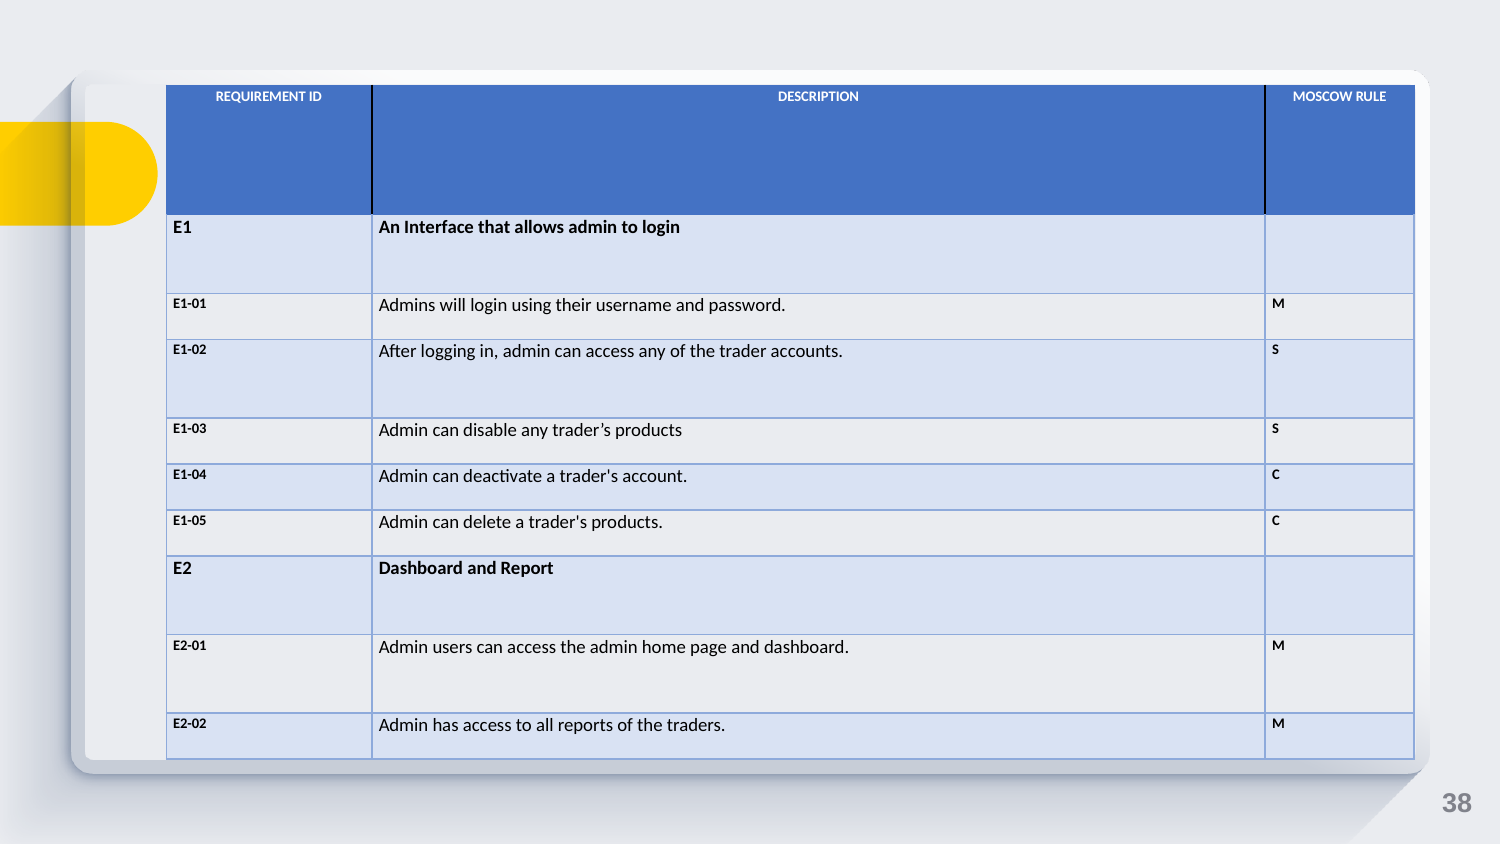

| REQUIREMENT ID | DESCRIPTION | MOSCOW RULE |
| --- | --- | --- |
| E1 | An Interface that allows admin to login |  |
| E1-01 | Admins will login using their username and password. | M |
| E1-02 | After logging in, admin can access any of the trader accounts. | S |
| E1-03 | Admin can disable any trader’s products | S |
| E1-04 | Admin can deactivate a trader's account. | C |
| E1-05 | Admin can delete a trader's products. | C |
| E2 | Dashboard and Report |  |
| E2-01 | Admin users can access the admin home page and dashboard. | M |
| E2-02 | Admin has access to all reports of the traders. | M |

38